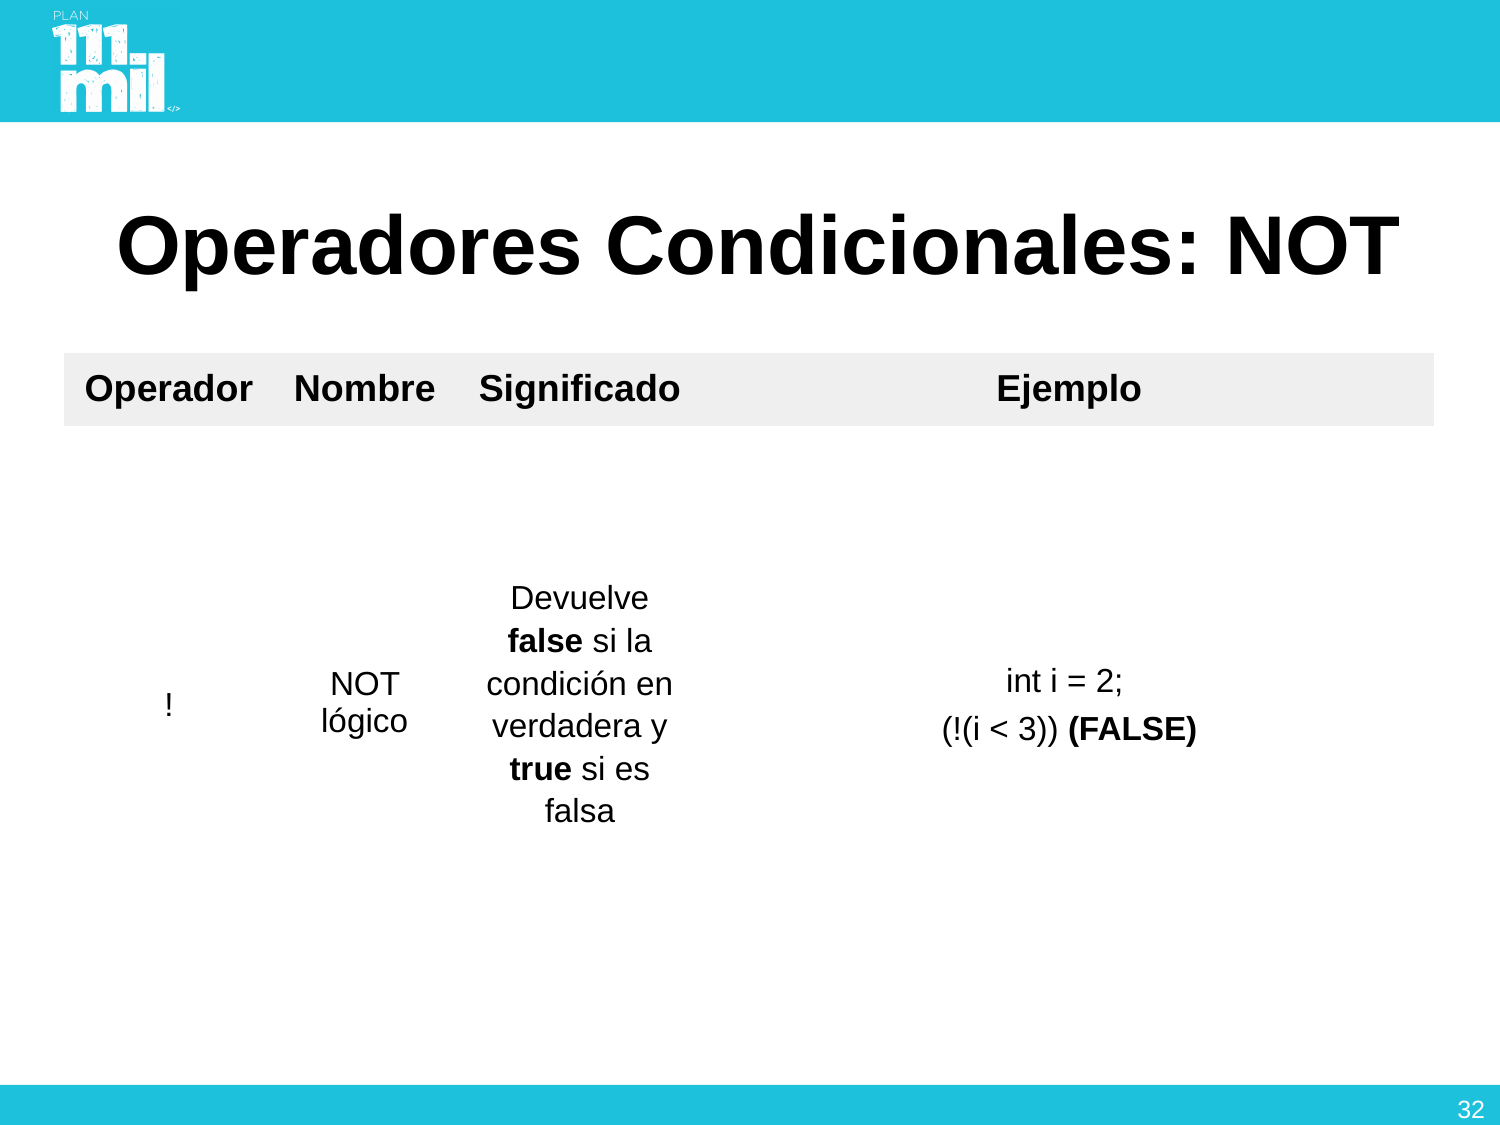

# Operadores Condicionales: NOT
| Operador | Nombre | Significado | Ejemplo |
| --- | --- | --- | --- |
| ! | NOT lógico | Devuelve false si la condición en verdadera y true si es falsa | int i = 2; (!(i < 3)) (FALSE) |
32